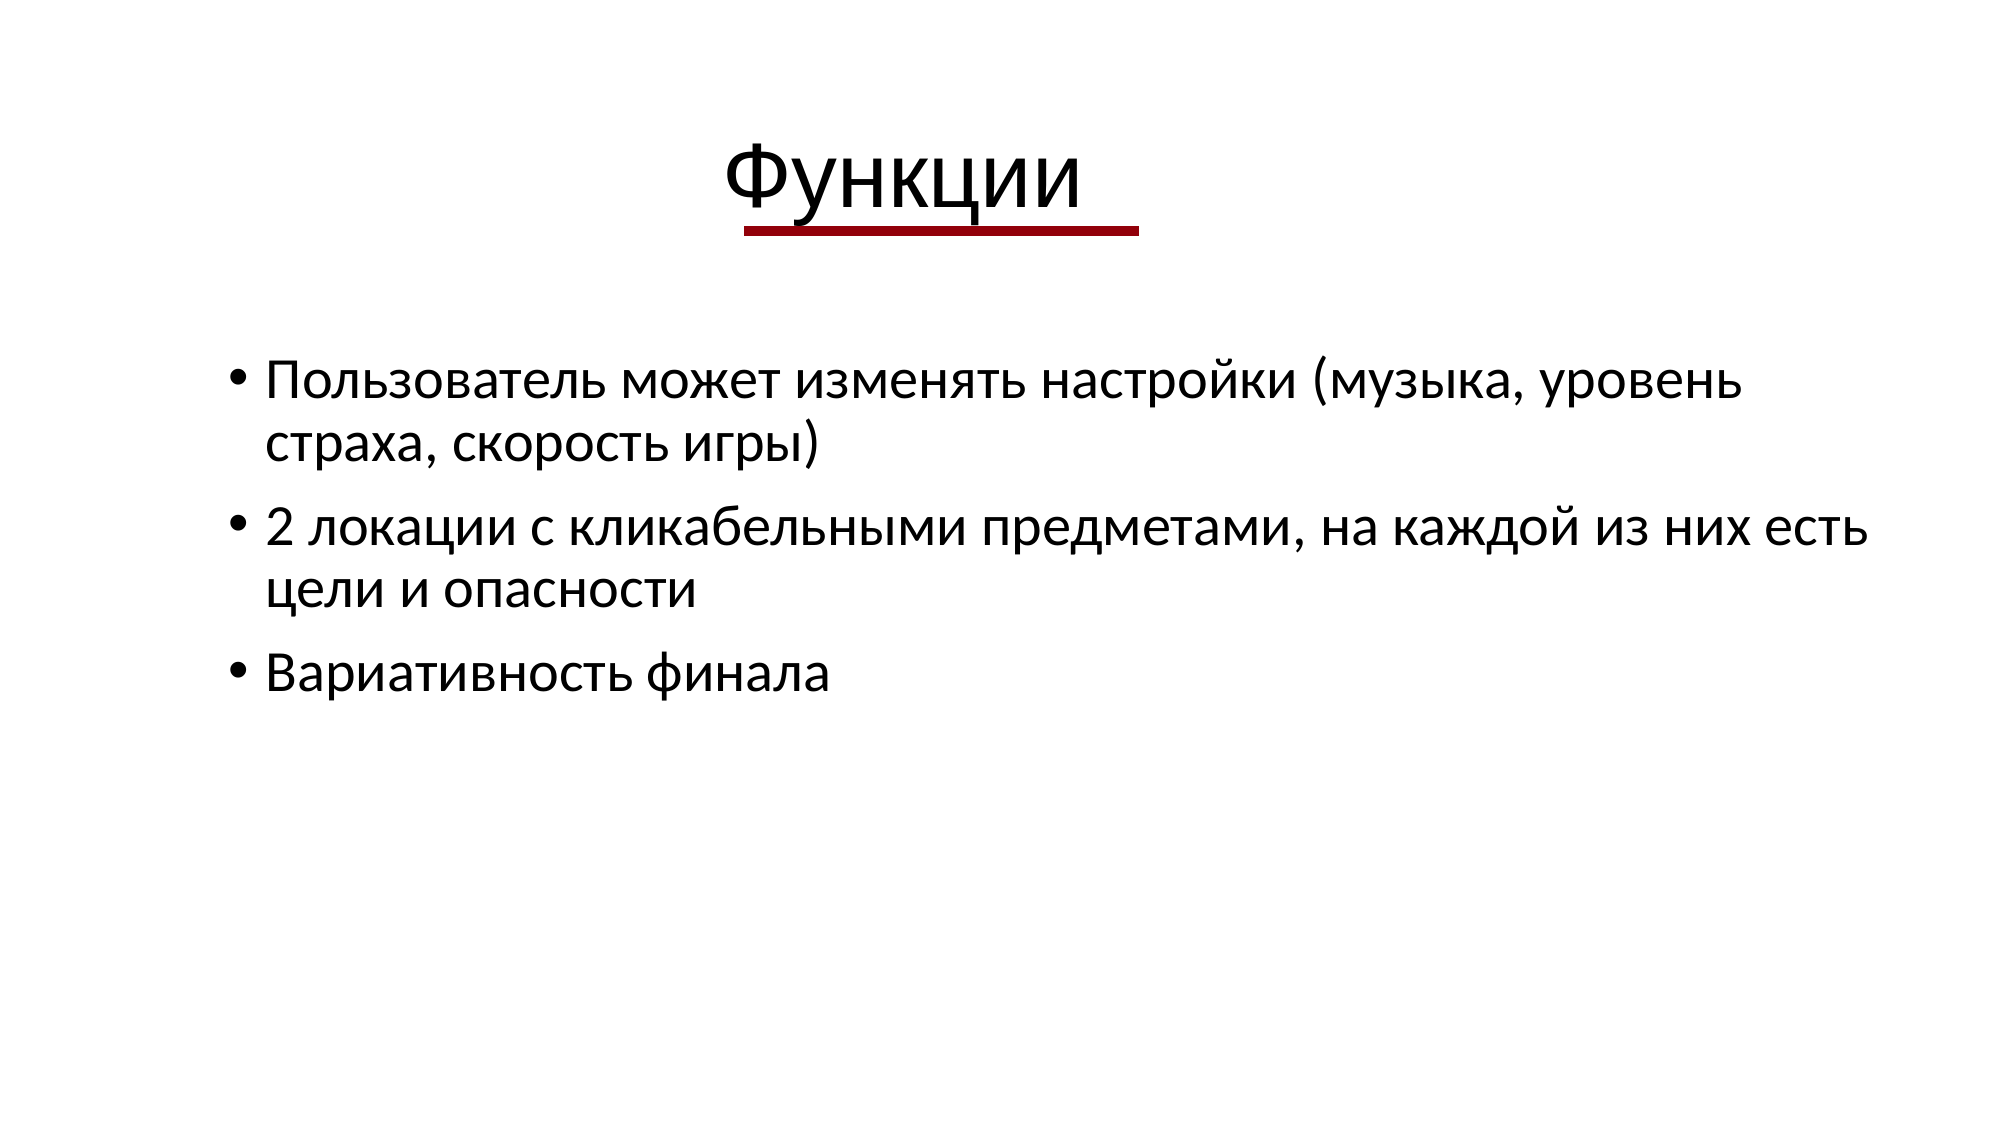

# Функции

Пользователь может изменять настройки (музыка, уровень страха, скорость игры)
2 локации с кликабельными предметами, на каждой из них есть цели и опасности
Вариативность финала